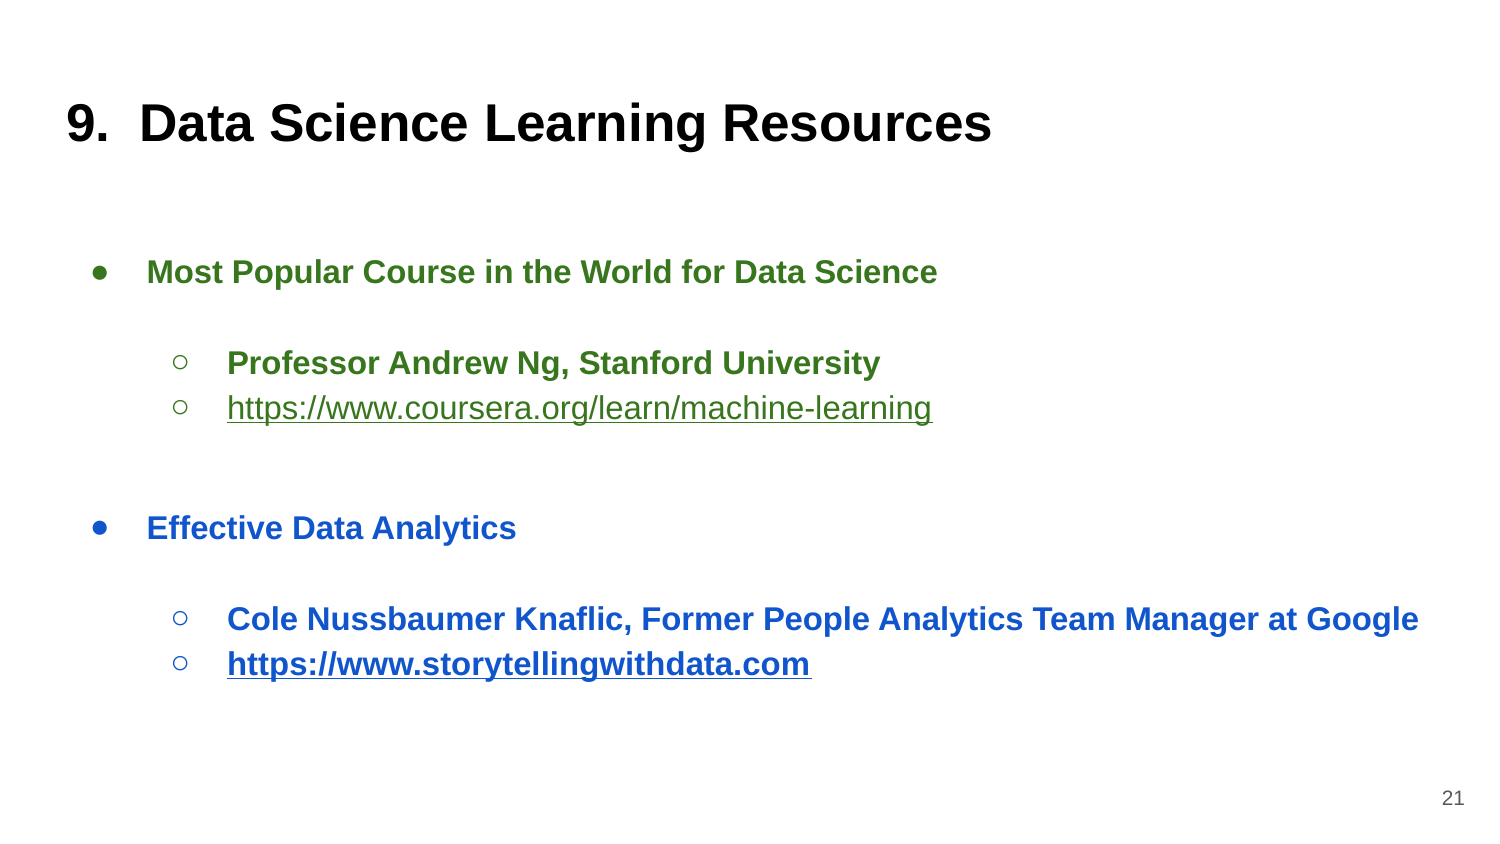

# 9.  Data Science Learning Resources

Most Popular Course in the World for Data Science
Professor Andrew Ng, Stanford University
https://www.coursera.org/learn/machine-learning

Effective Data Analytics
Cole Nussbaumer Knaflic, Former People Analytics Team Manager at Google
https://www.storytellingwithdata.com

21